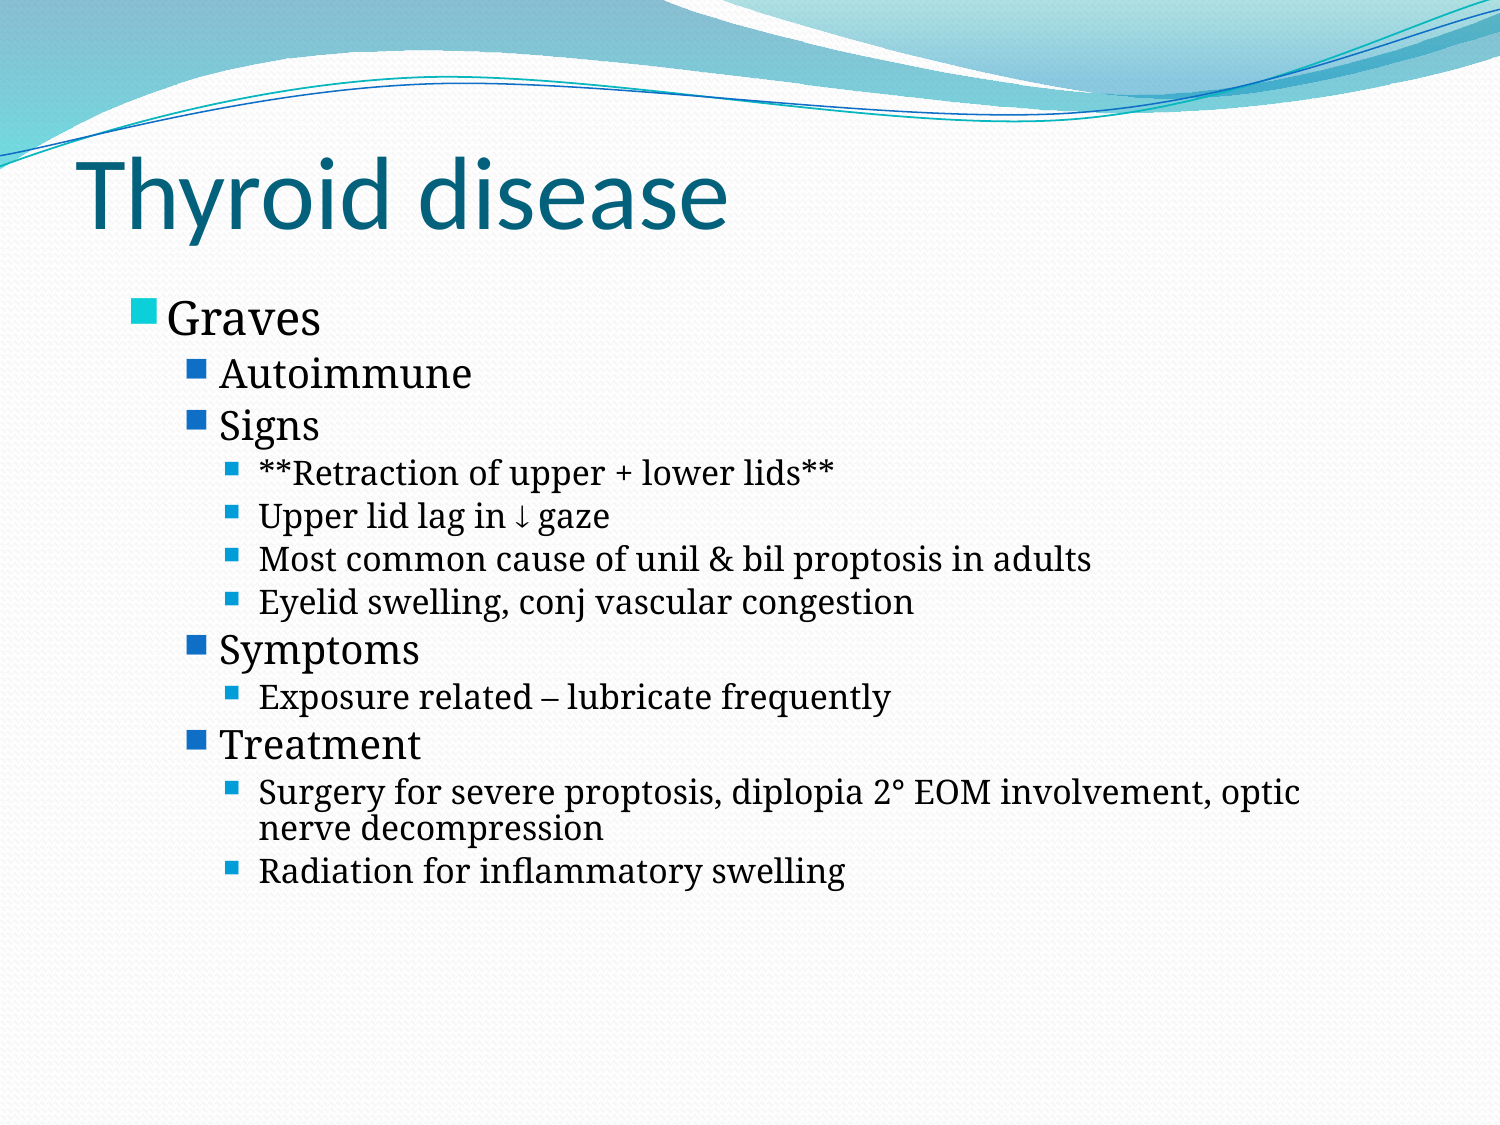

# Thyroid disease
Graves
Autoimmune
Signs
**Retraction of upper + lower lids**
Upper lid lag in ↓ gaze
Most common cause of unil & bil proptosis in adults
Eyelid swelling, conj vascular congestion
Symptoms
Exposure related – lubricate frequently
Treatment
Surgery for severe proptosis, diplopia 2° EOM involvement, optic nerve decompression
Radiation for inflammatory swelling